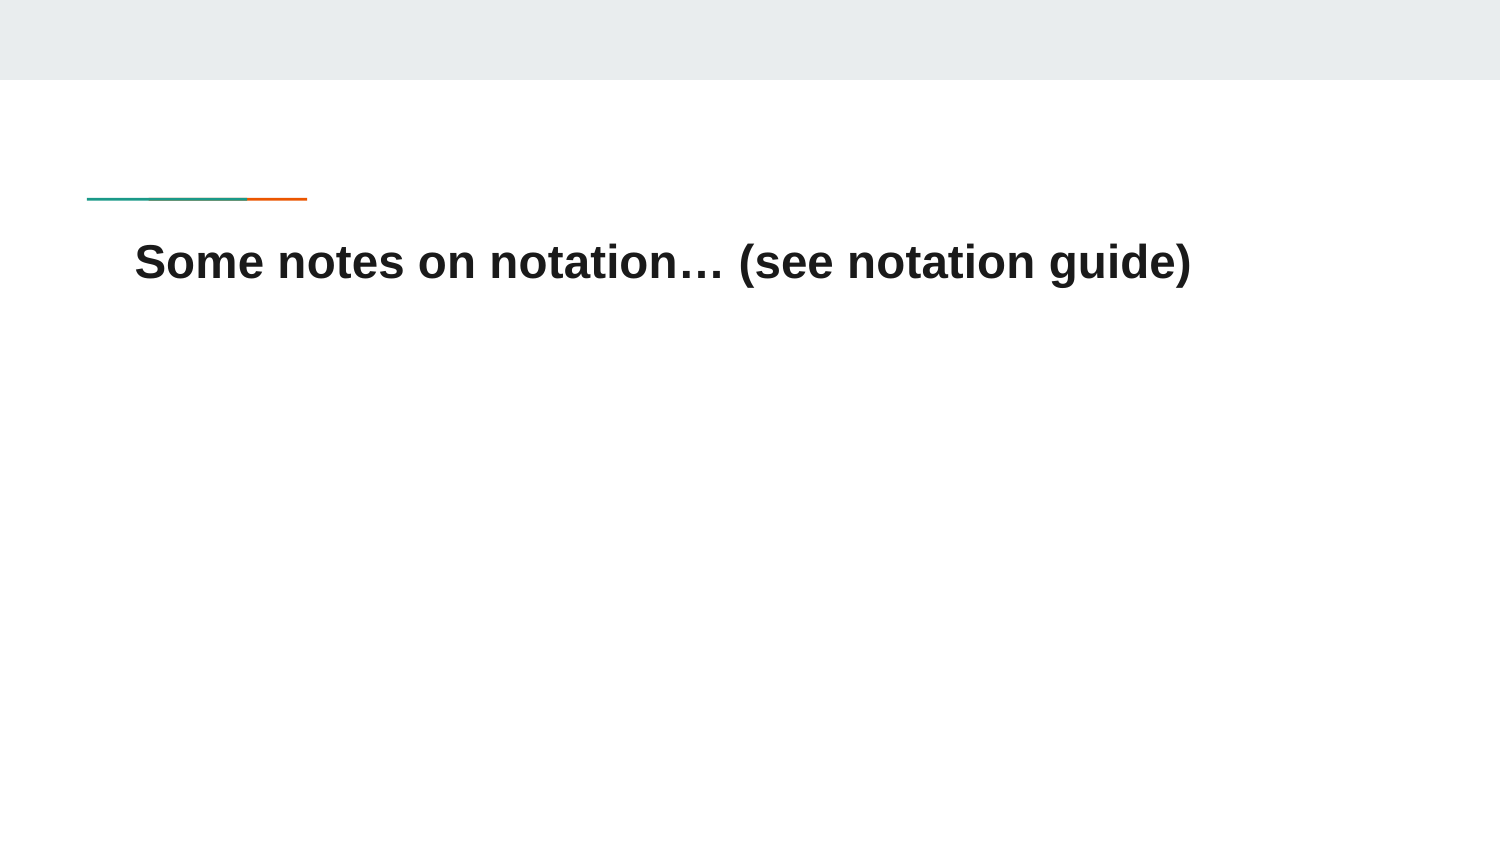

# Some notes on notation… (see notation guide)